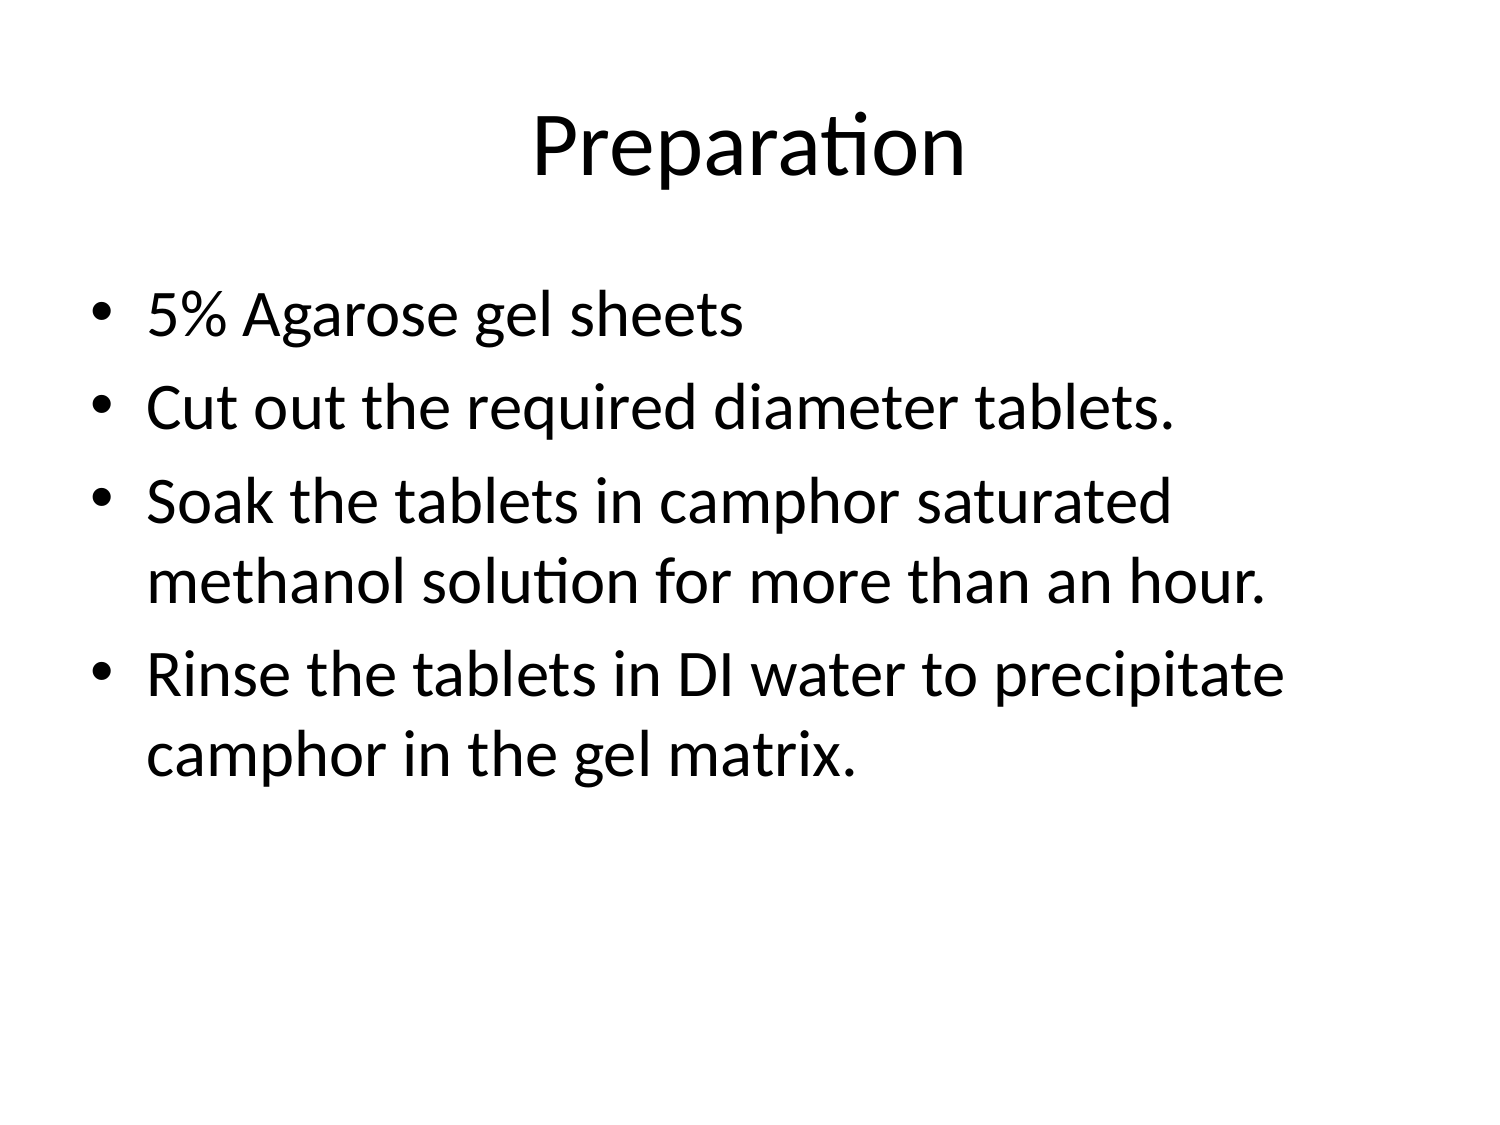

# Preparation
5% Agarose gel sheets
Cut out the required diameter tablets.
Soak the tablets in camphor saturated methanol solution for more than an hour.
Rinse the tablets in DI water to precipitate camphor in the gel matrix.